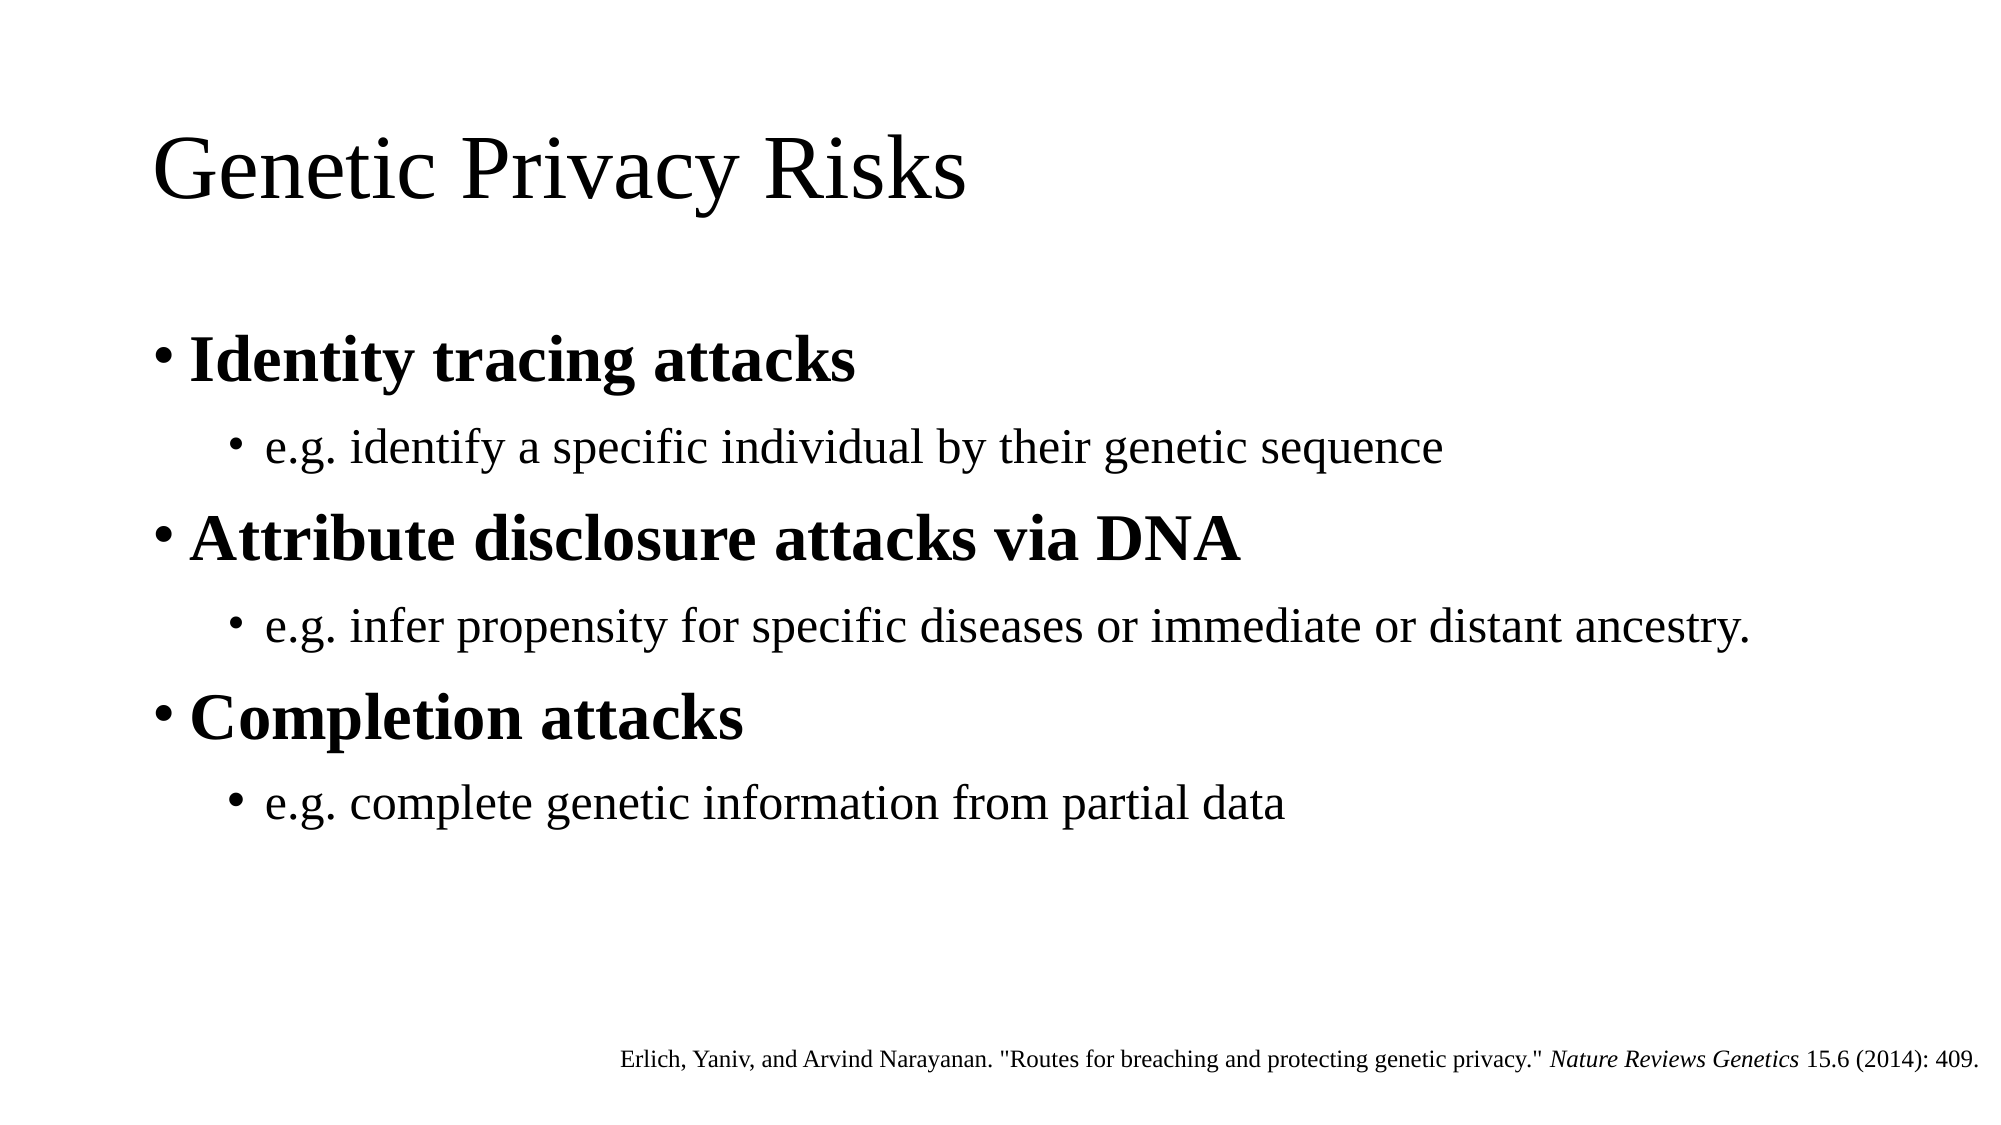

# Genetic Privacy Risks
Identity tracing attacks
e.g. identify a specific individual by their genetic sequence
Attribute disclosure attacks via DNA
e.g. infer propensity for specific diseases or immediate or distant ancestry.
Completion attacks
e.g. complete genetic information from partial data

Erlich, Yaniv, and Arvind Narayanan. "Routes for breaching and protecting genetic privacy." Nature Reviews Genetics 15.6 (2014): 409.